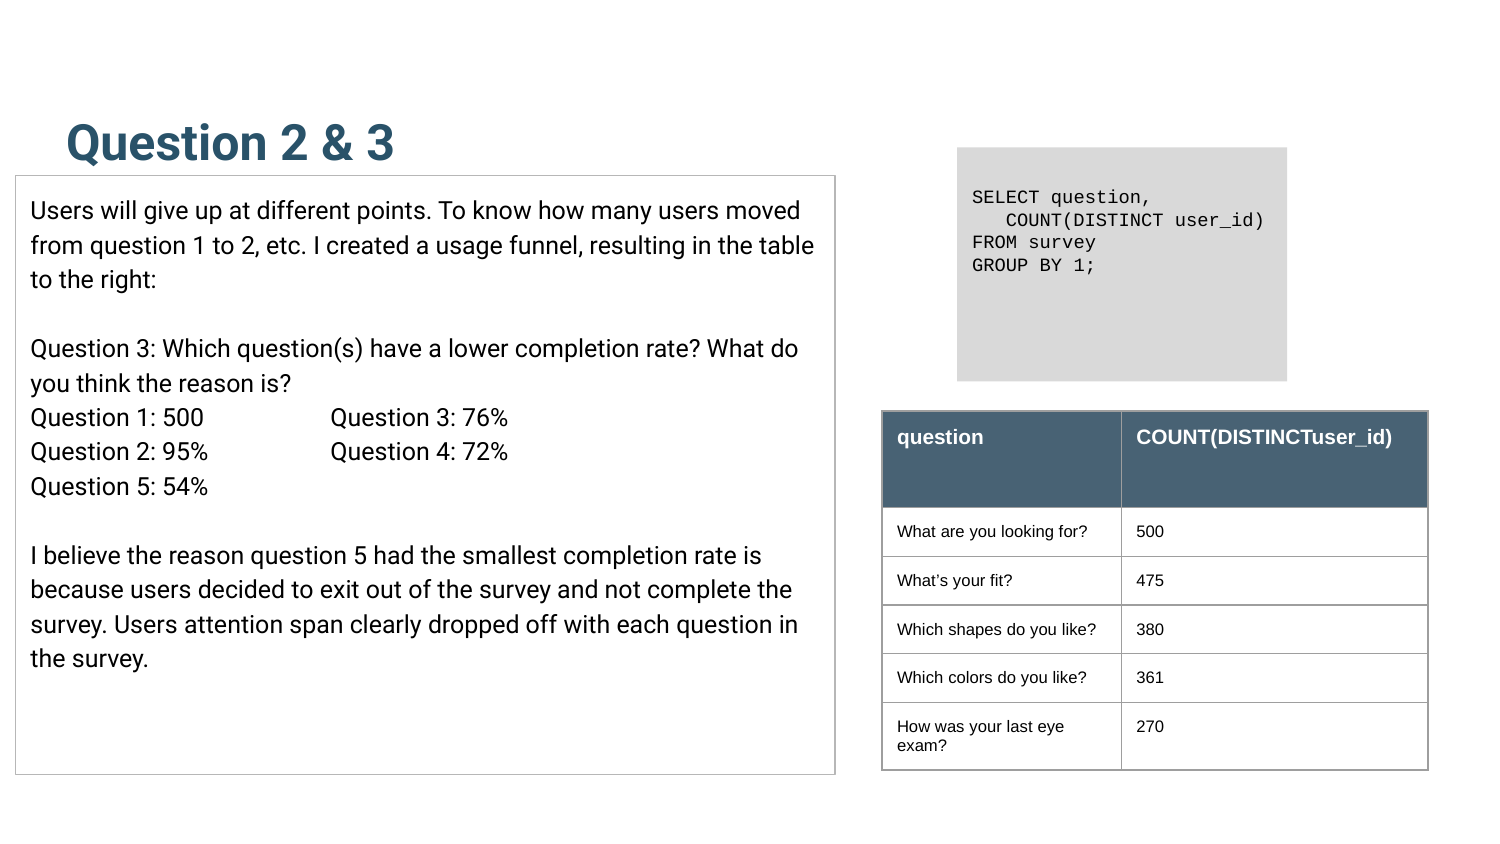

Question 2 & 3

SELECT question,
   COUNT(DISTINCT user_id)
FROM survey
GROUP BY 1;

Users will give up at different points. To know how many users moved from question 1 to 2, etc. I created a usage funnel, resulting in the table to the right:

Question 3: Which question(s) have a lower completion rate? What do you think the reason is?
Question 1: 500	Question 3: 76%
Question 2: 95%	Question 4: 72%
Question 5: 54%

I believe the reason question 5 had the smallest completion rate is because users decided to exit out of the survey and not complete the survey. Users attention span clearly dropped off with each question in the survey.
| question | COUNT(DISTINCTuser\_id) |
| --- | --- |
| What are you looking for? | 500 |
| What’s your fit? | 475 |
| Which shapes do you like? | 380 |
| Which colors do you like? | 361 |
| How was your last eye exam? | 270 |